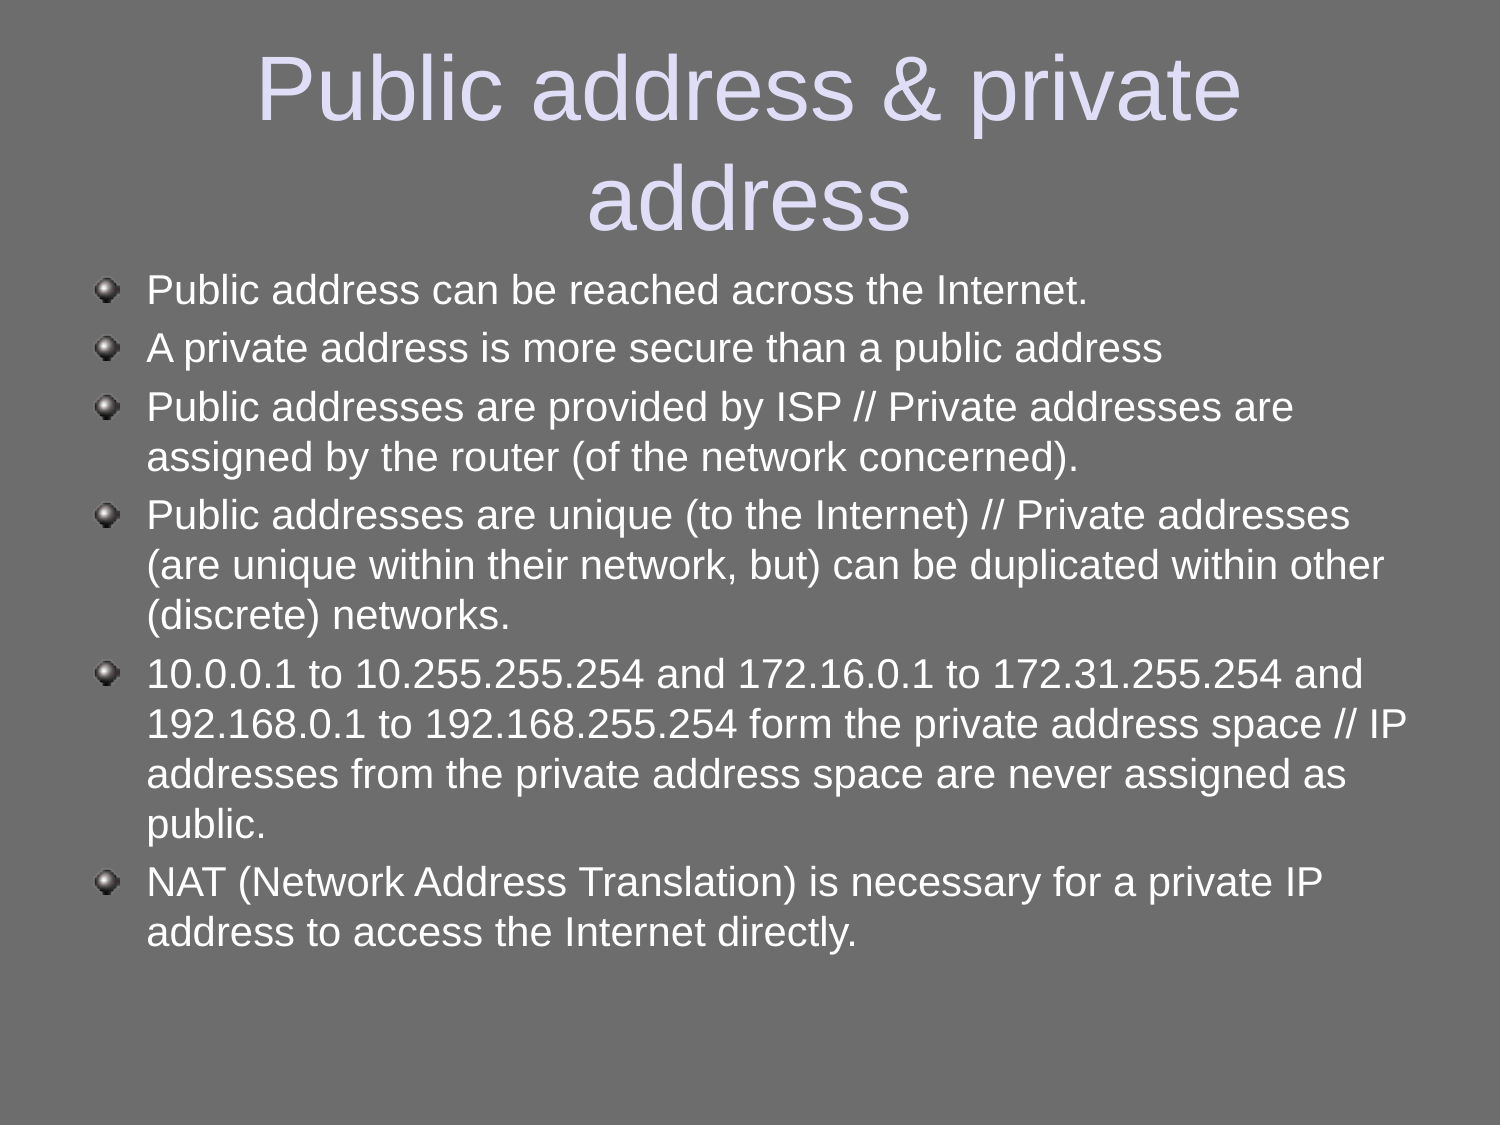

# Public address & private address
Public address can be reached across the Internet.
A private address is more secure than a public address
Public addresses are provided by ISP // Private addresses are assigned by the router (of the network concerned).
Public addresses are unique (to the Internet) // Private addresses (are unique within their network, but) can be duplicated within other (discrete) networks.
10.0.0.1 to 10.255.255.254 and 172.16.0.1 to 172.31.255.254 and 192.168.0.1 to 192.168.255.254 form the private address space // IP addresses from the private address space are never assigned as public.
NAT (Network Address Translation) is necessary for a private IP address to access the Internet directly.